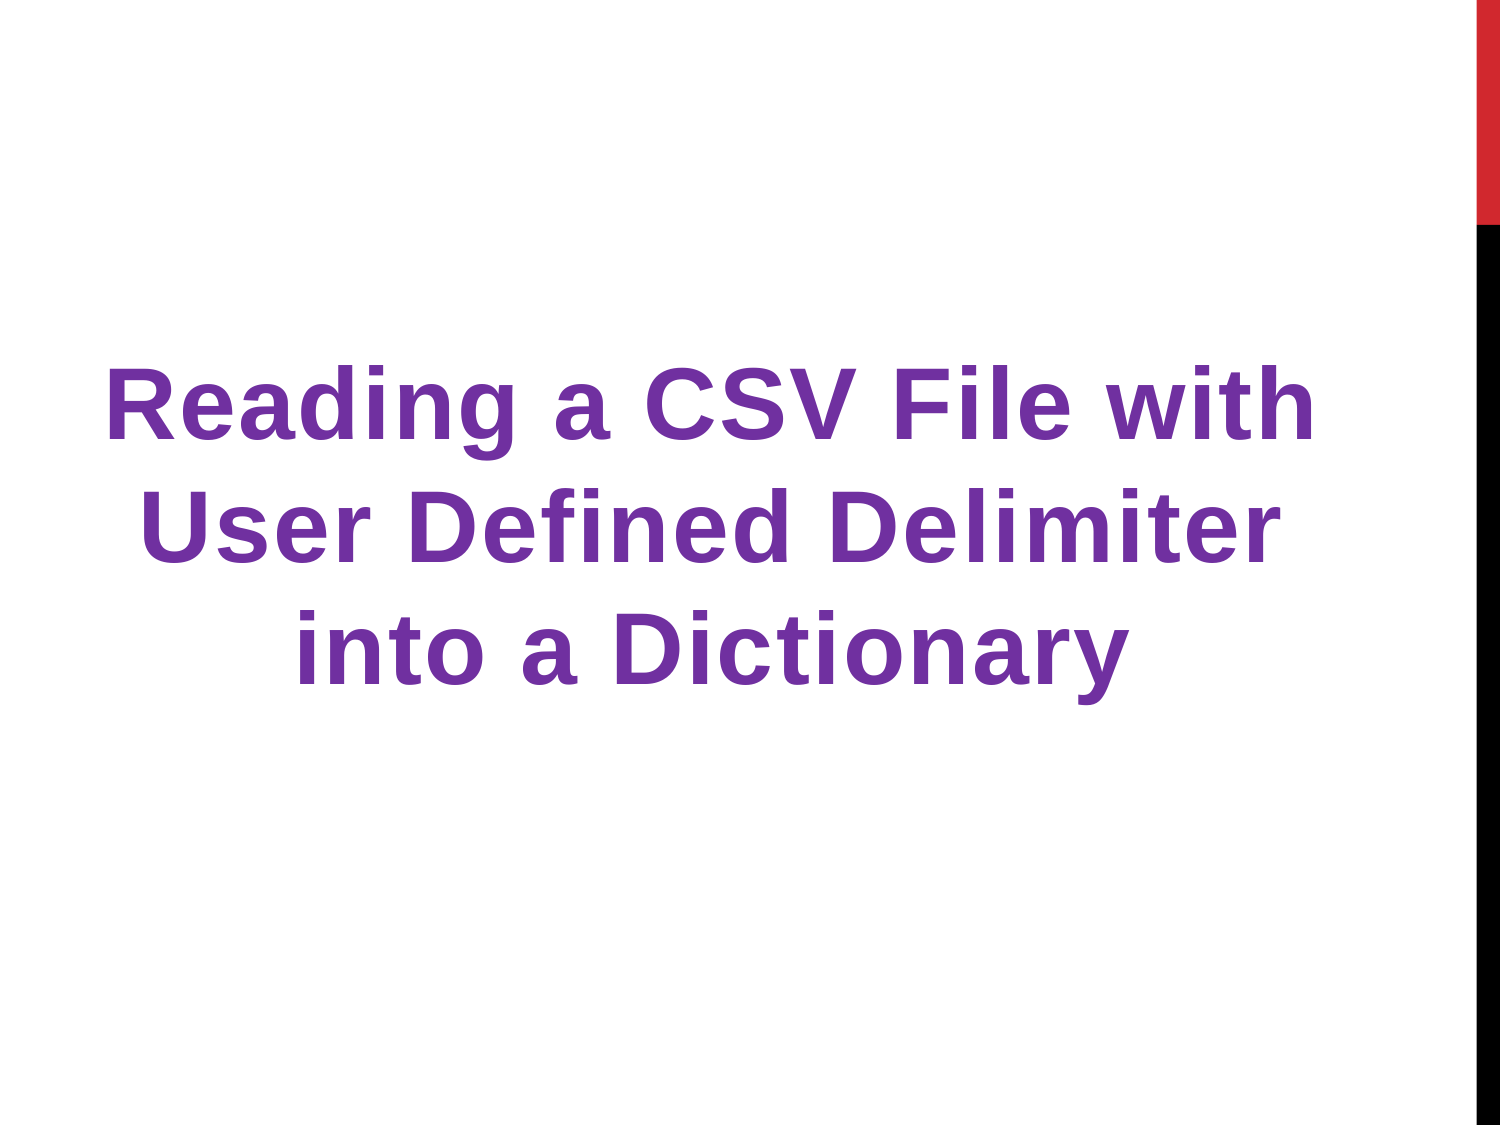

Reading a CSV File with User Defined Delimiter into a Dictionary